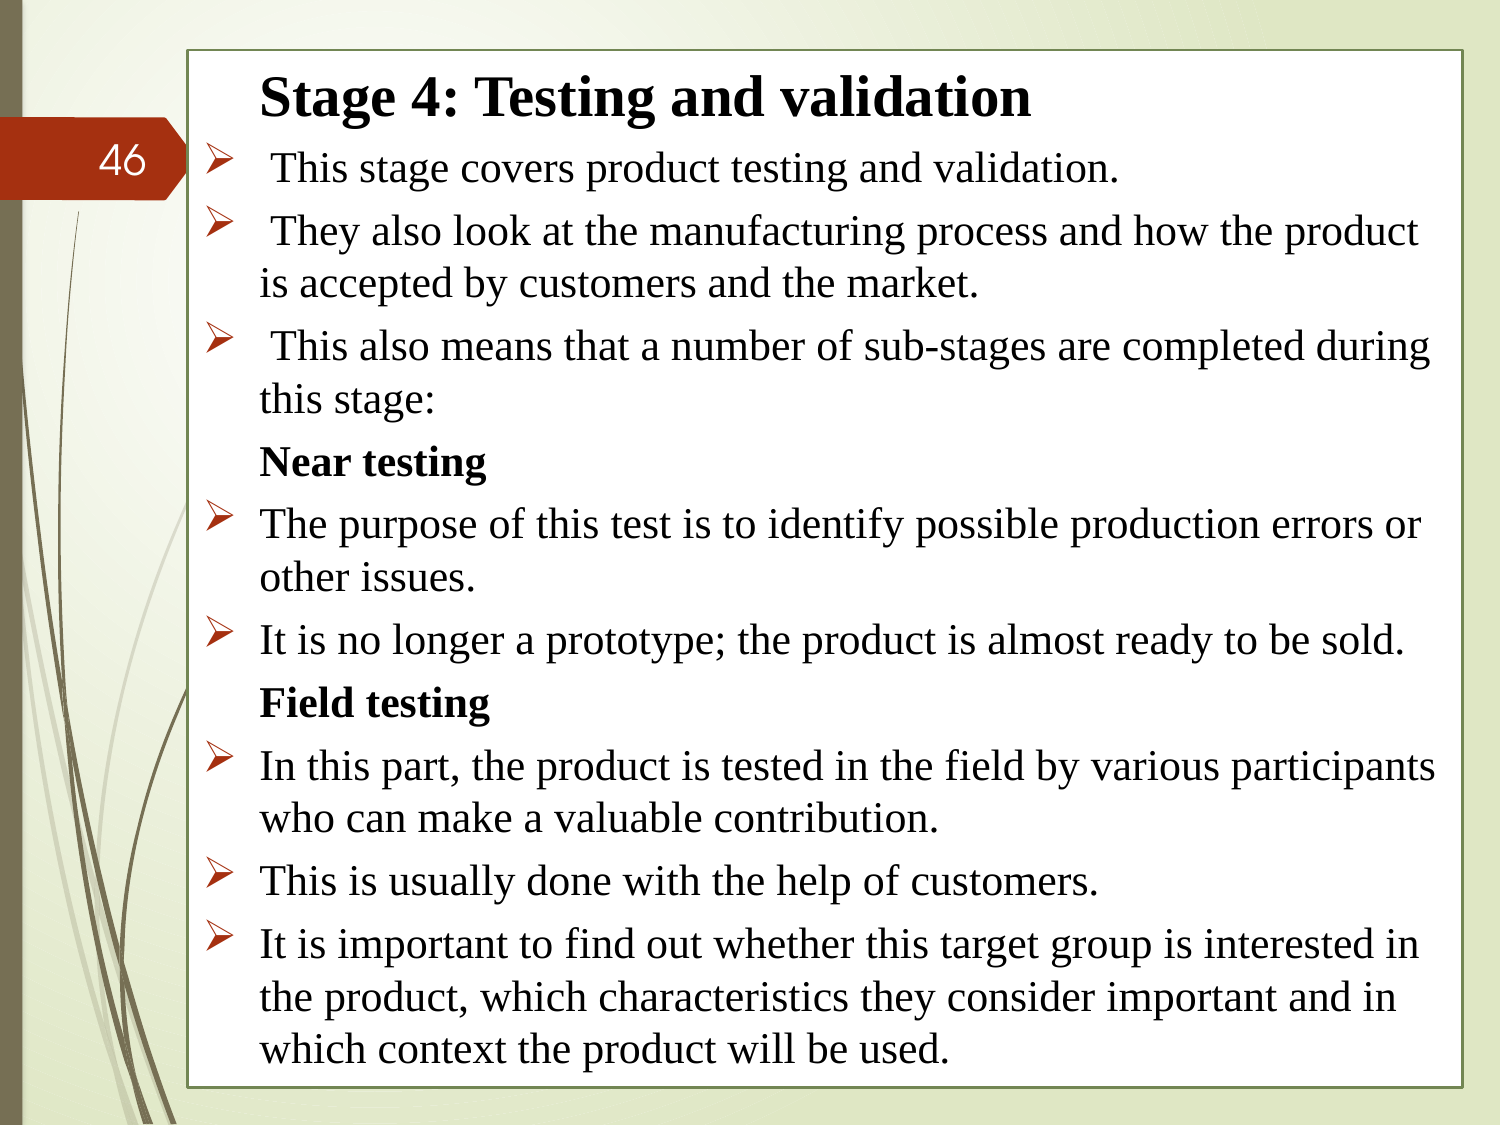

Stage 4: Testing and validation
 This stage covers product testing and validation.
 They also look at the manufacturing process and how the product is accepted by customers and the market.
 This also means that a number of sub-stages are completed during this stage:
	Near testing
The purpose of this test is to identify possible production errors or other issues.
It is no longer a prototype; the product is almost ready to be sold.
	Field testing
In this part, the product is tested in the field by various participants who can make a valuable contribution.
This is usually done with the help of customers.
It is important to find out whether this target group is interested in the product, which characteristics they consider important and in which context the product will be used.
46